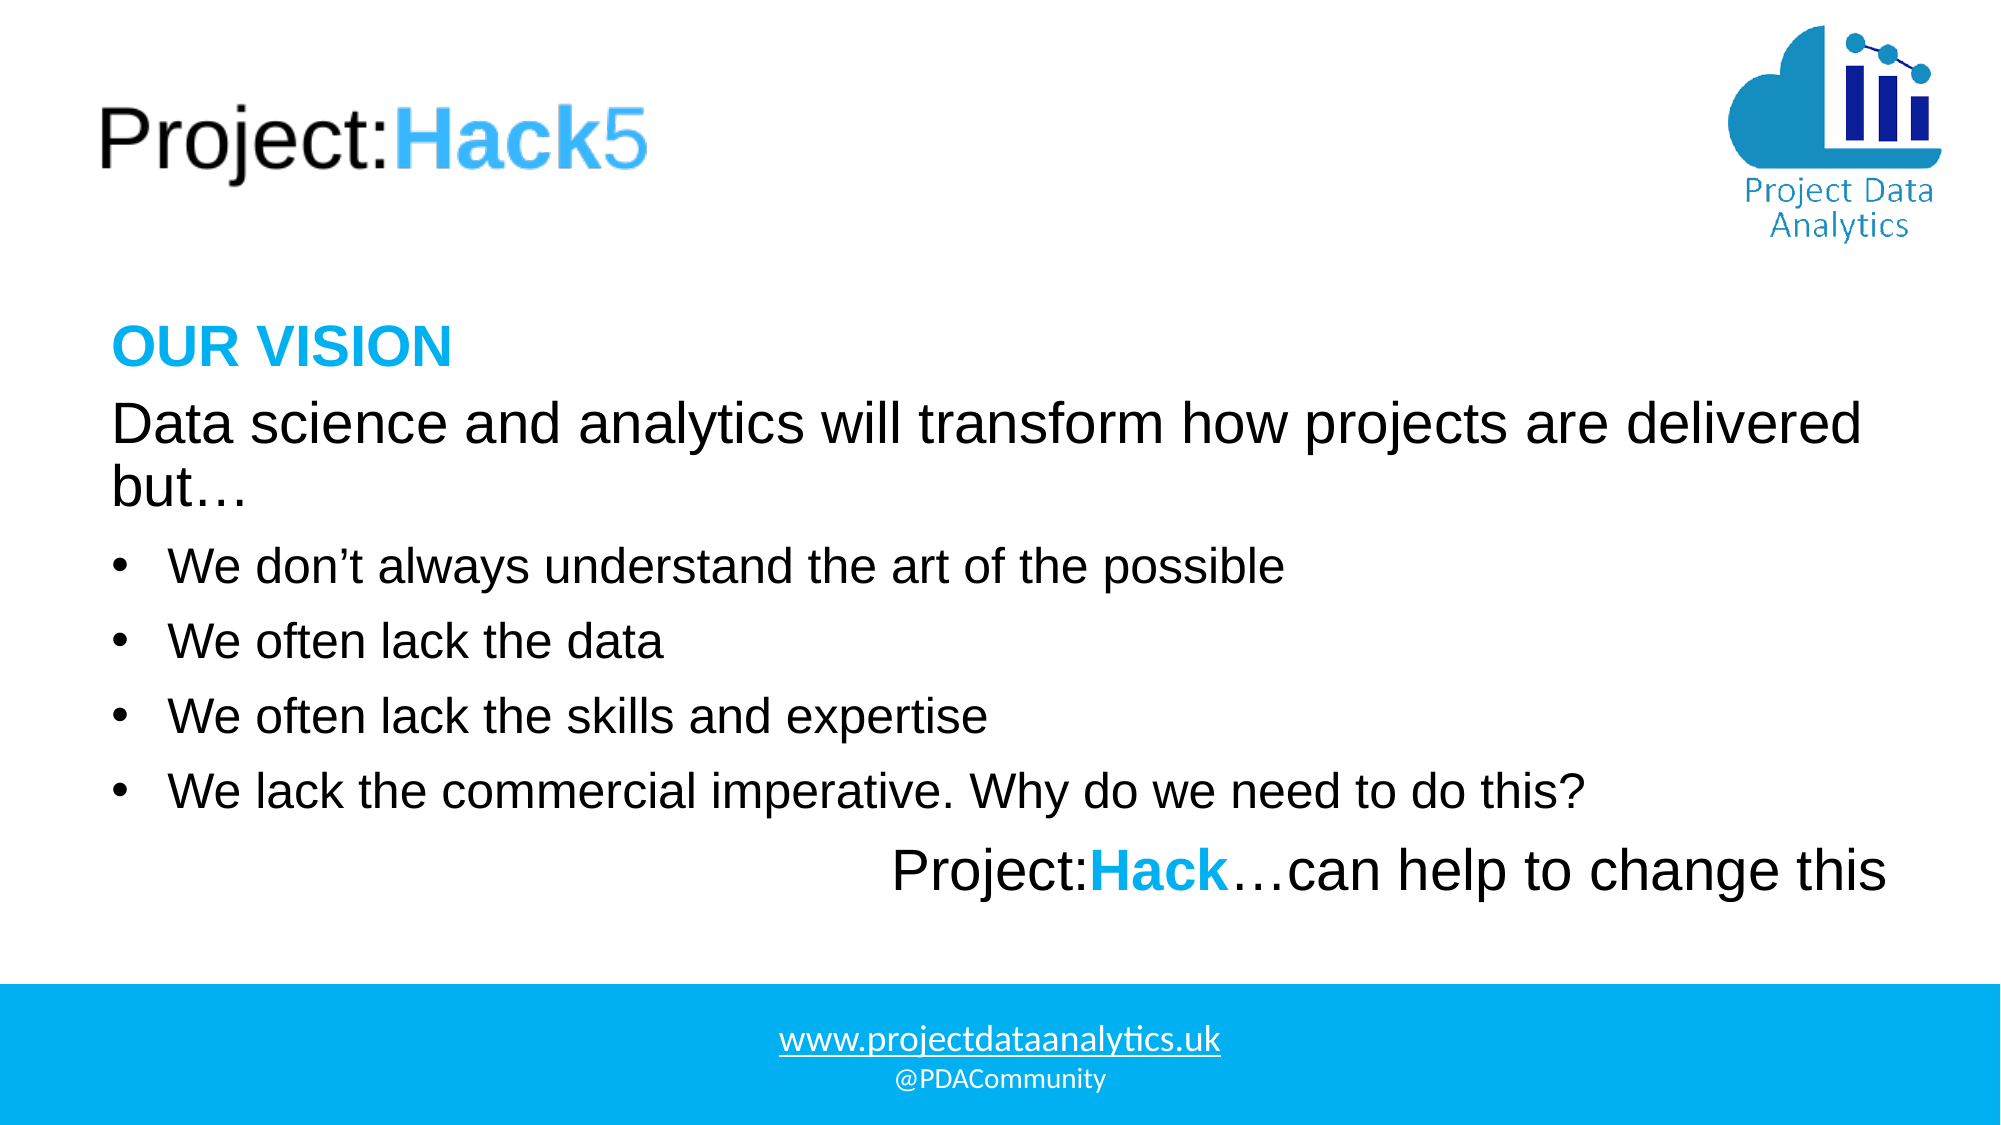

OUR VISION
Data science and analytics will transform how projects are delivered but…
We don’t always understand the art of the possible
We often lack the data
We often lack the skills and expertise
We lack the commercial imperative. Why do we need to do this?
Project:Hack…can help to change this